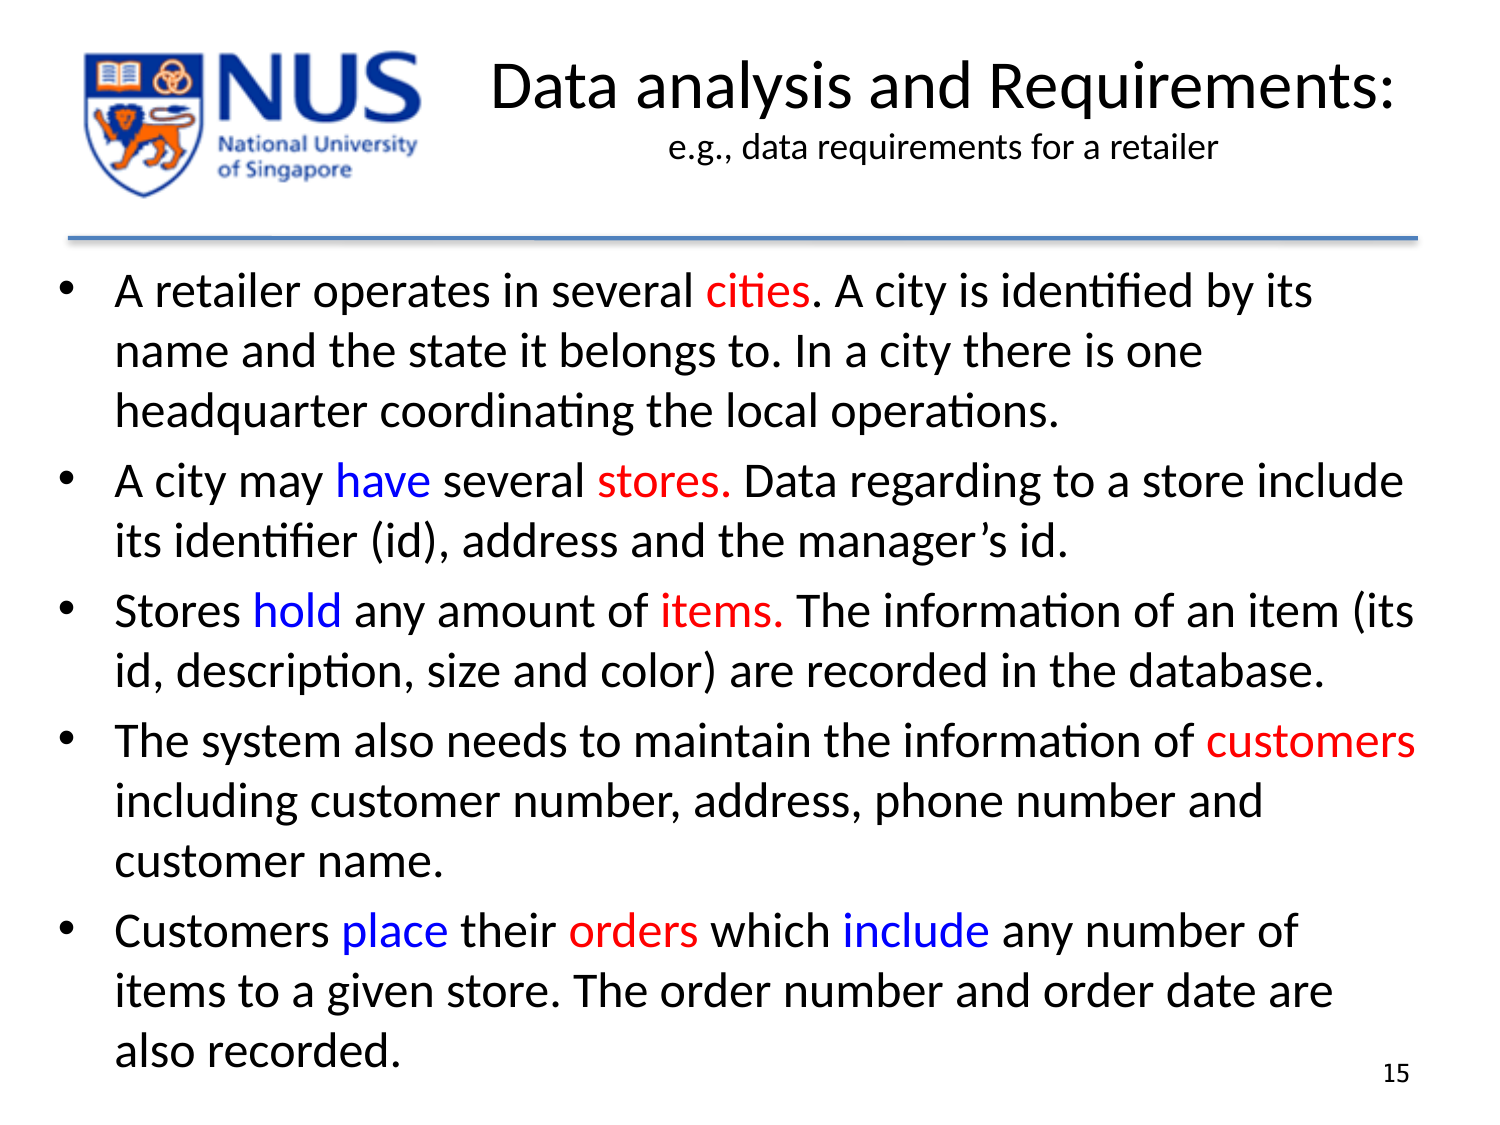

# Data analysis and Requirements: e.g., data requirements for a retailer
A retailer operates in several cities. A city is identified by its name and the state it belongs to. In a city there is one headquarter coordinating the local operations.
A city may have several stores. Data regarding to a store include its identifier (id), address and the manager’s id.
Stores hold any amount of items. The information of an item (its id, description, size and color) are recorded in the database.
The system also needs to maintain the information of customers including customer number, address, phone number and customer name.
Customers place their orders which include any number of items to a given store. The order number and order date are also recorded.

15